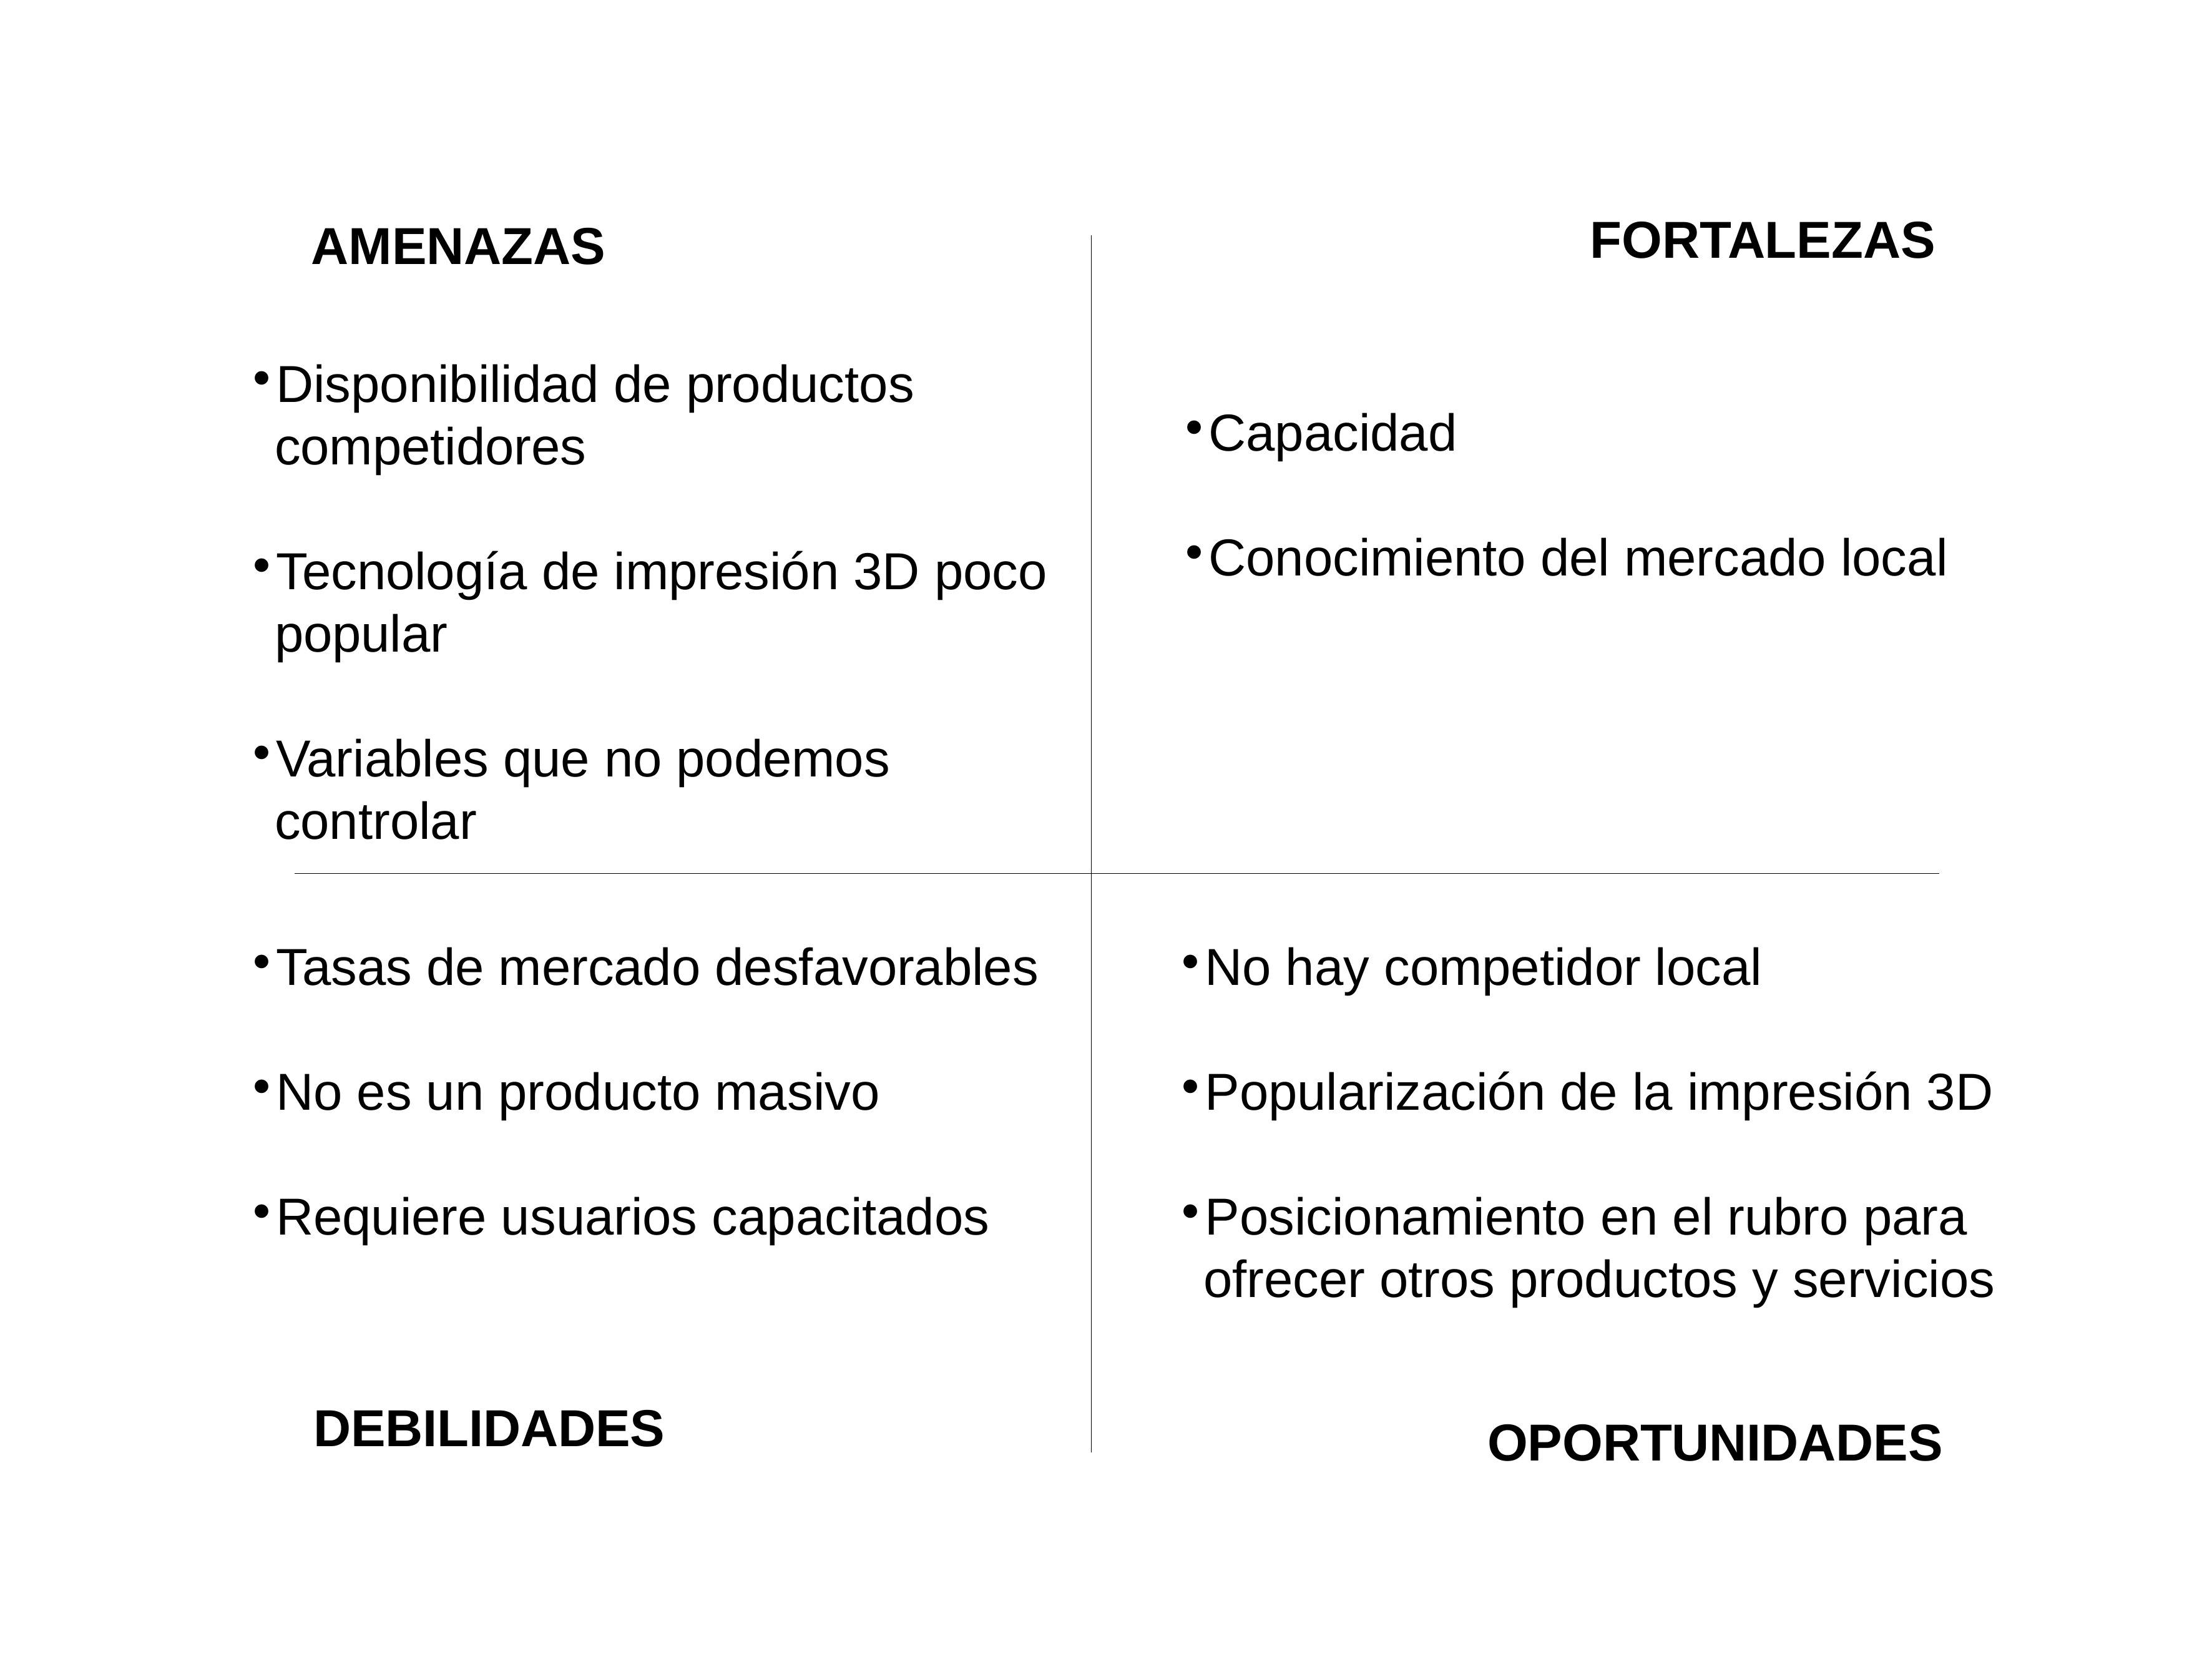

FORTALEZAS
AMENAZAS

Disponibilidad de productos competidores

Tecnología de impresión 3D poco popular

Variables que no podemos controlar
Capacidad

Conocimiento del mercado local

Tasas de mercado desfavorables

No es un producto masivo

Requiere usuarios capacitados
No hay competidor local

Popularización de la impresión 3D

Posicionamiento en el rubro para ofrecer otros productos y servicios
DEBILIDADES
OPORTUNIDADES